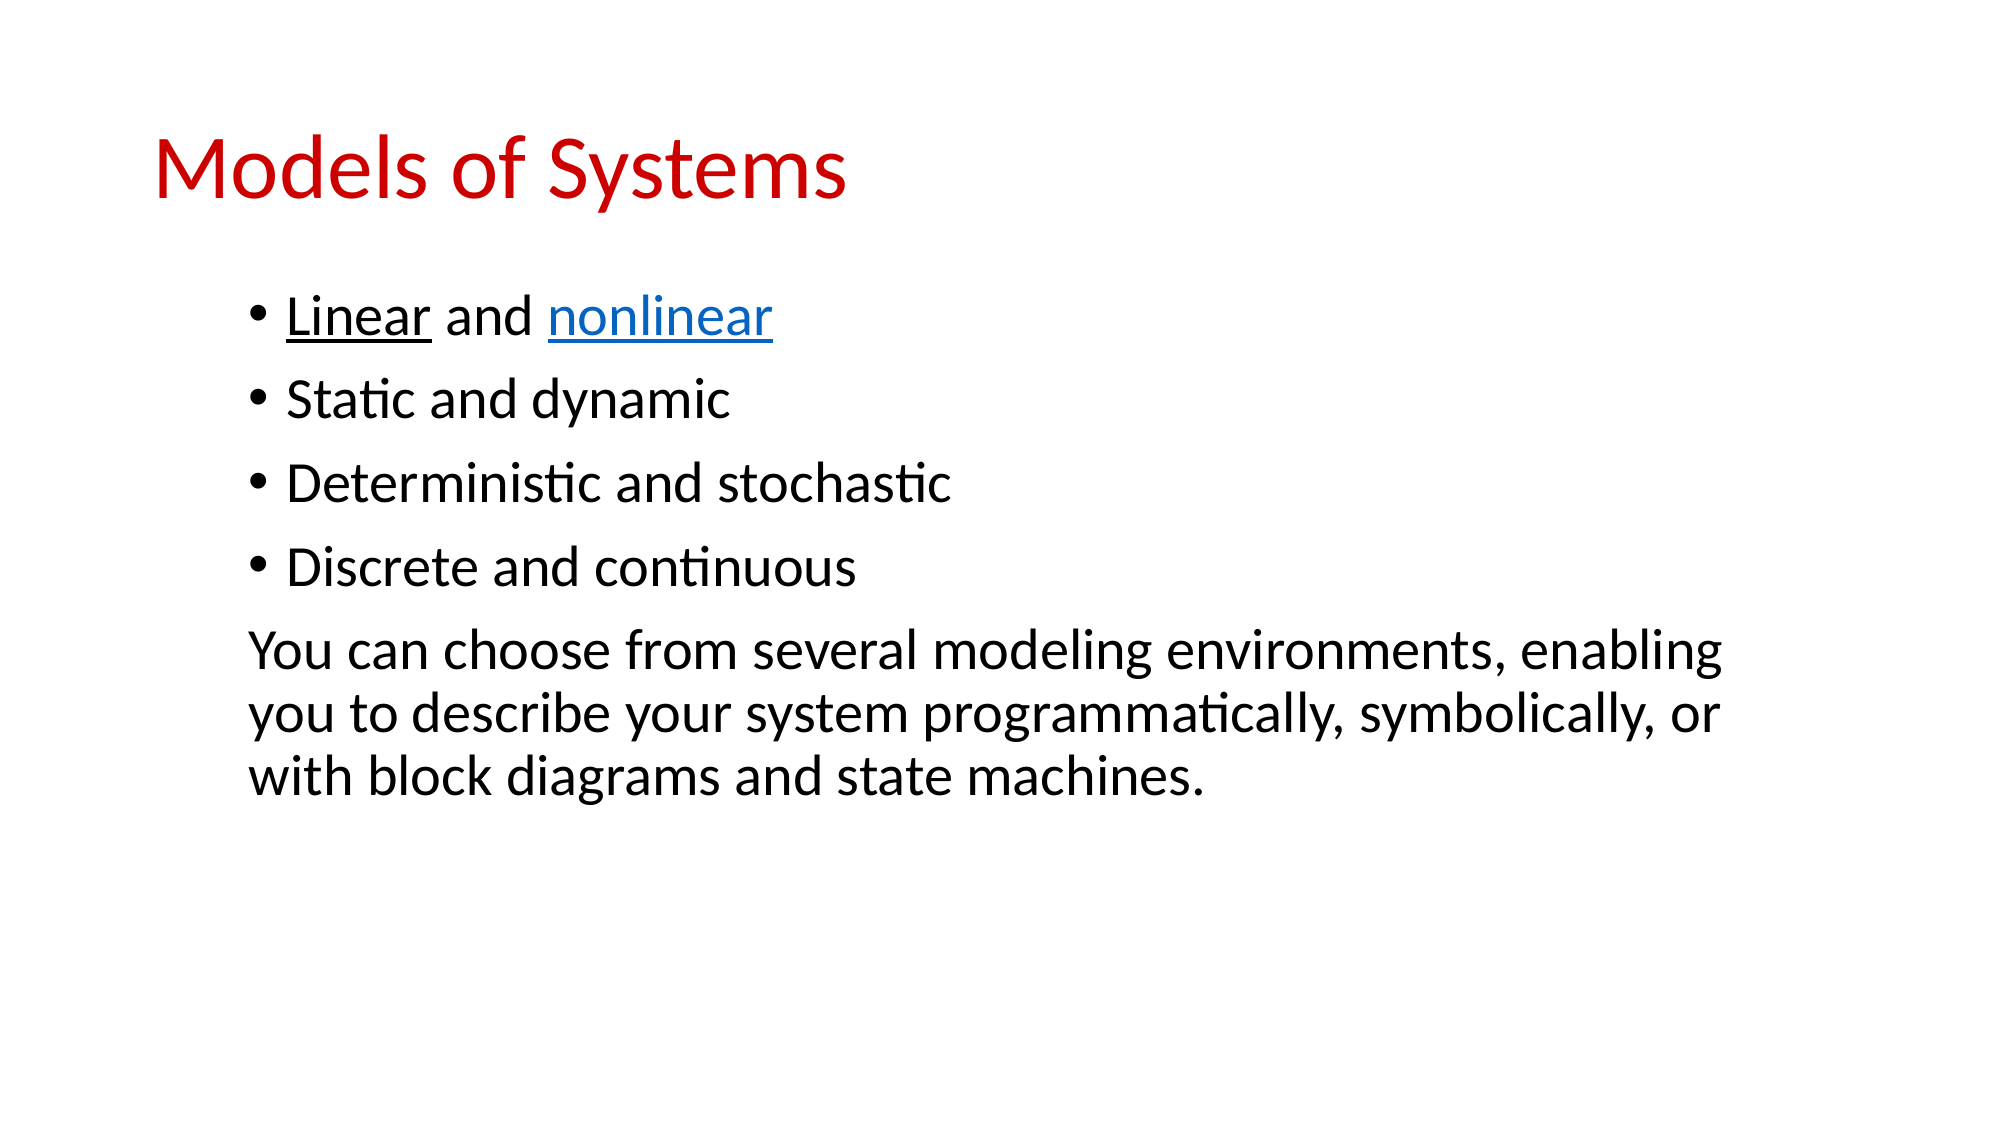

# Models of Systems
Linear and nonlinear
Static and dynamic
Deterministic and stochastic
Discrete and continuous
You can choose from several modeling environments, enabling you to describe your system programmatically, symbolically, or with block diagrams and state machines.